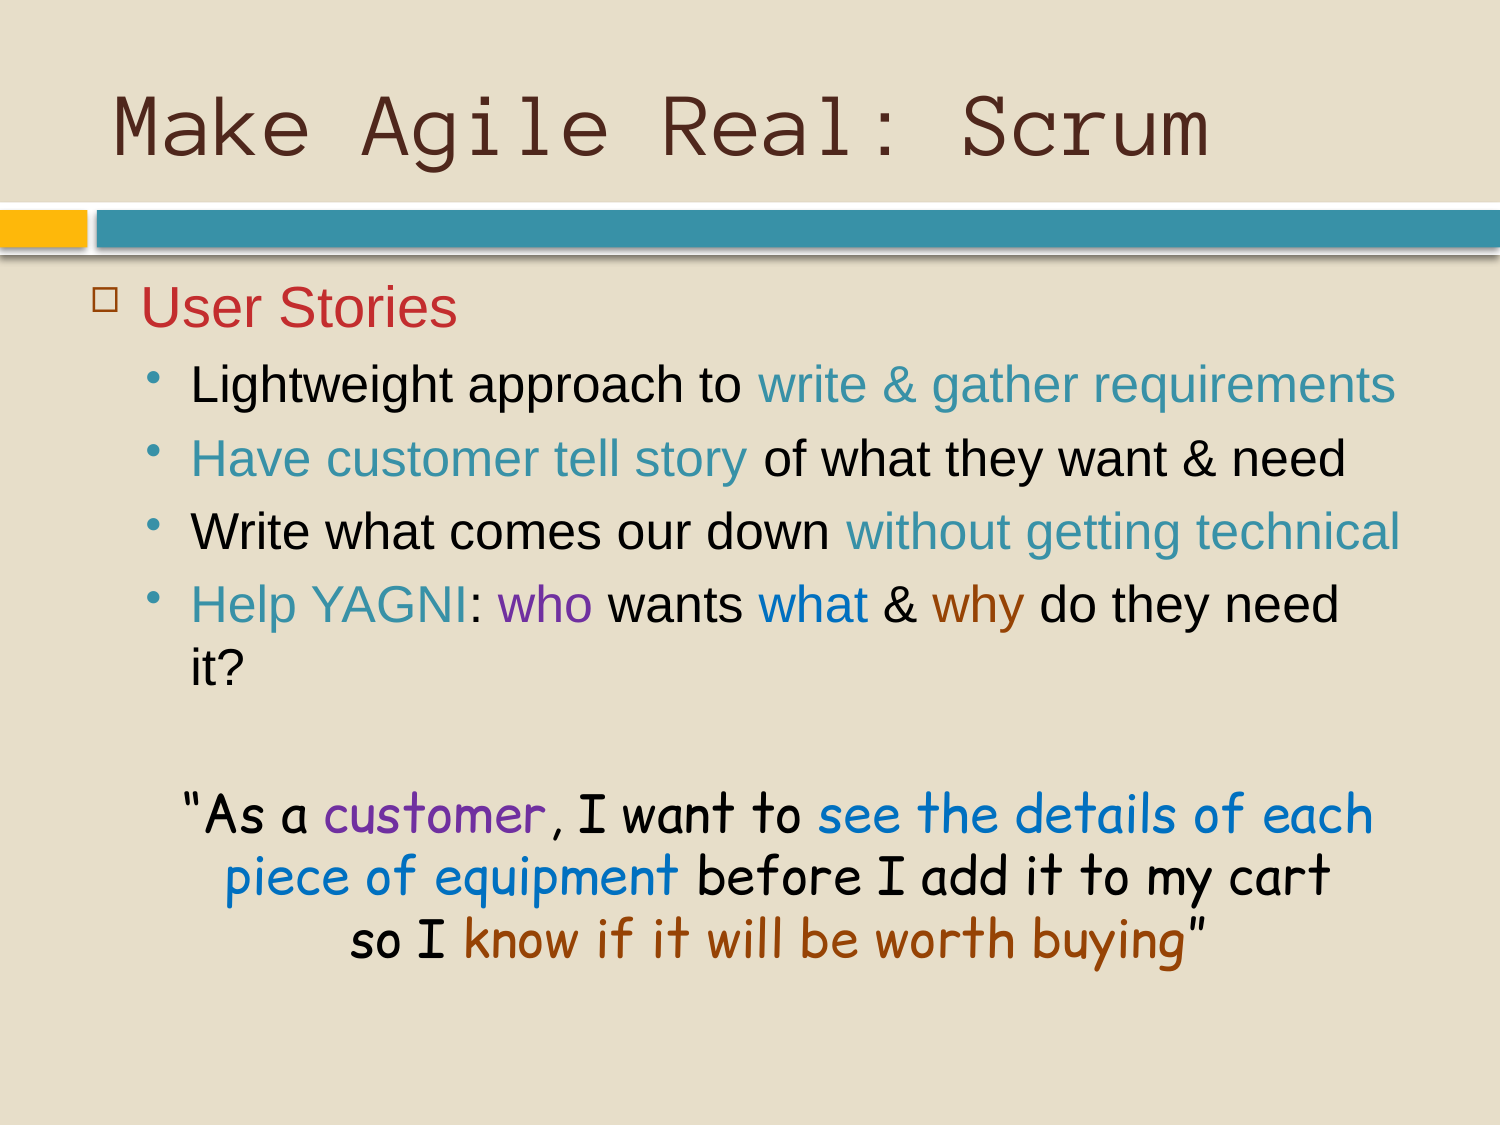

# Make Agile Real: Scrum
User Stories
Lightweight approach to write & gather requirements
Have customer tell story of what they want & need
Write what comes our down without getting technical
Help YAGNI: who wants what & why do they need it?

“As a customer, I want to see the details of each piece of equipment before I add it to my cart
so I know if it will be worth buying”